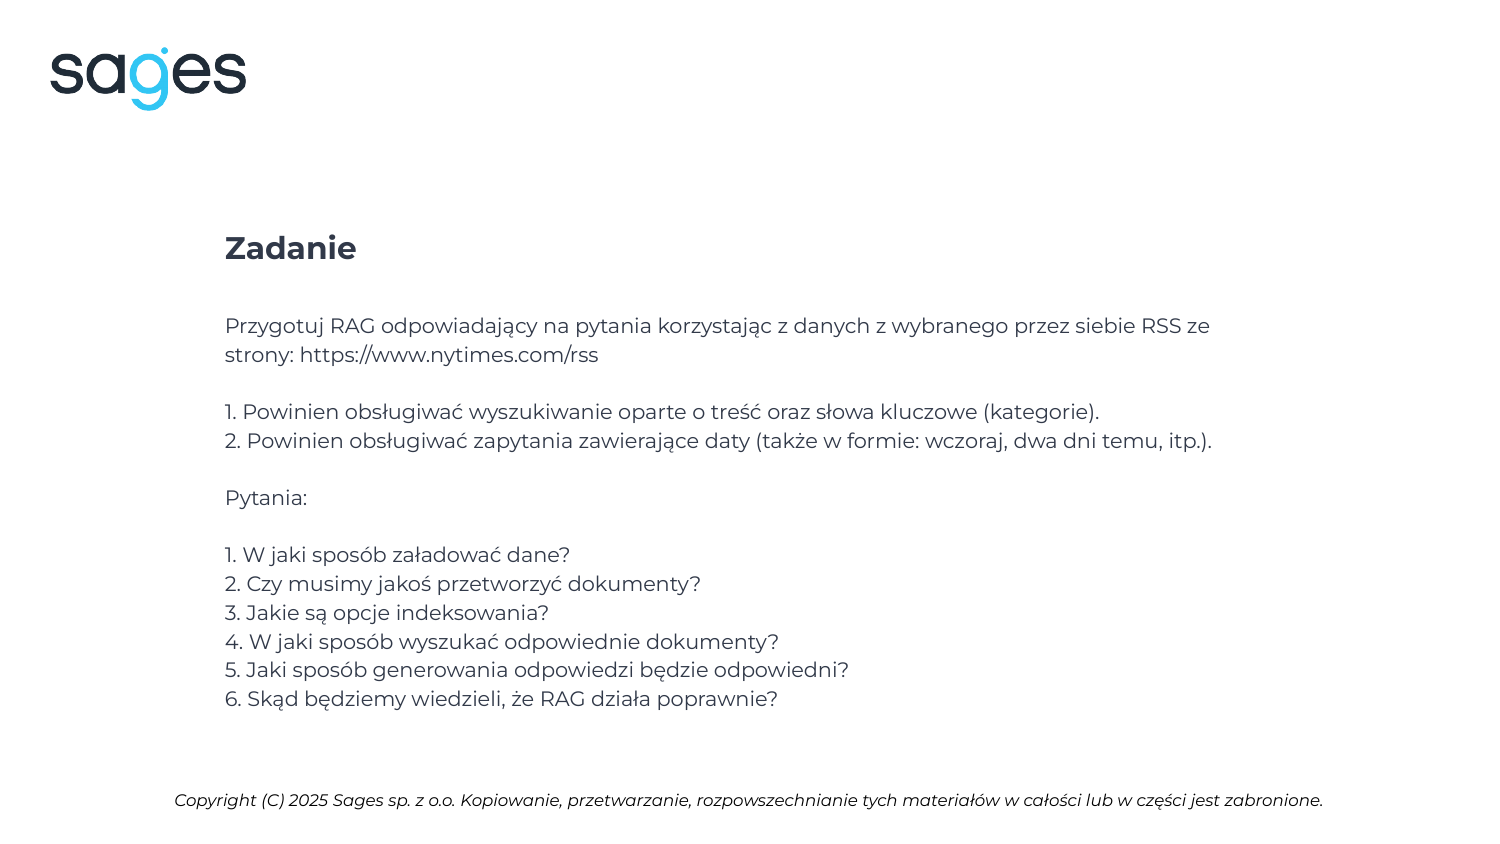

Zadanie
Przygotuj RAG odpowiadający na pytania korzystając z danych z wybranego przez siebie RSS ze strony: https://www.nytimes.com/rss

1. Powinien obsługiwać wyszukiwanie oparte o treść oraz słowa kluczowe (kategorie).
2. Powinien obsługiwać zapytania zawierające daty (także w formie: wczoraj, dwa dni temu, itp.).

Pytania:

1. W jaki sposób załadować dane?
2. Czy musimy jakoś przetworzyć dokumenty?
3. Jakie są opcje indeksowania?
4. W jaki sposób wyszukać odpowiednie dokumenty?
5. Jaki sposób generowania odpowiedzi będzie odpowiedni?
6. Skąd będziemy wiedzieli, że RAG działa poprawnie?